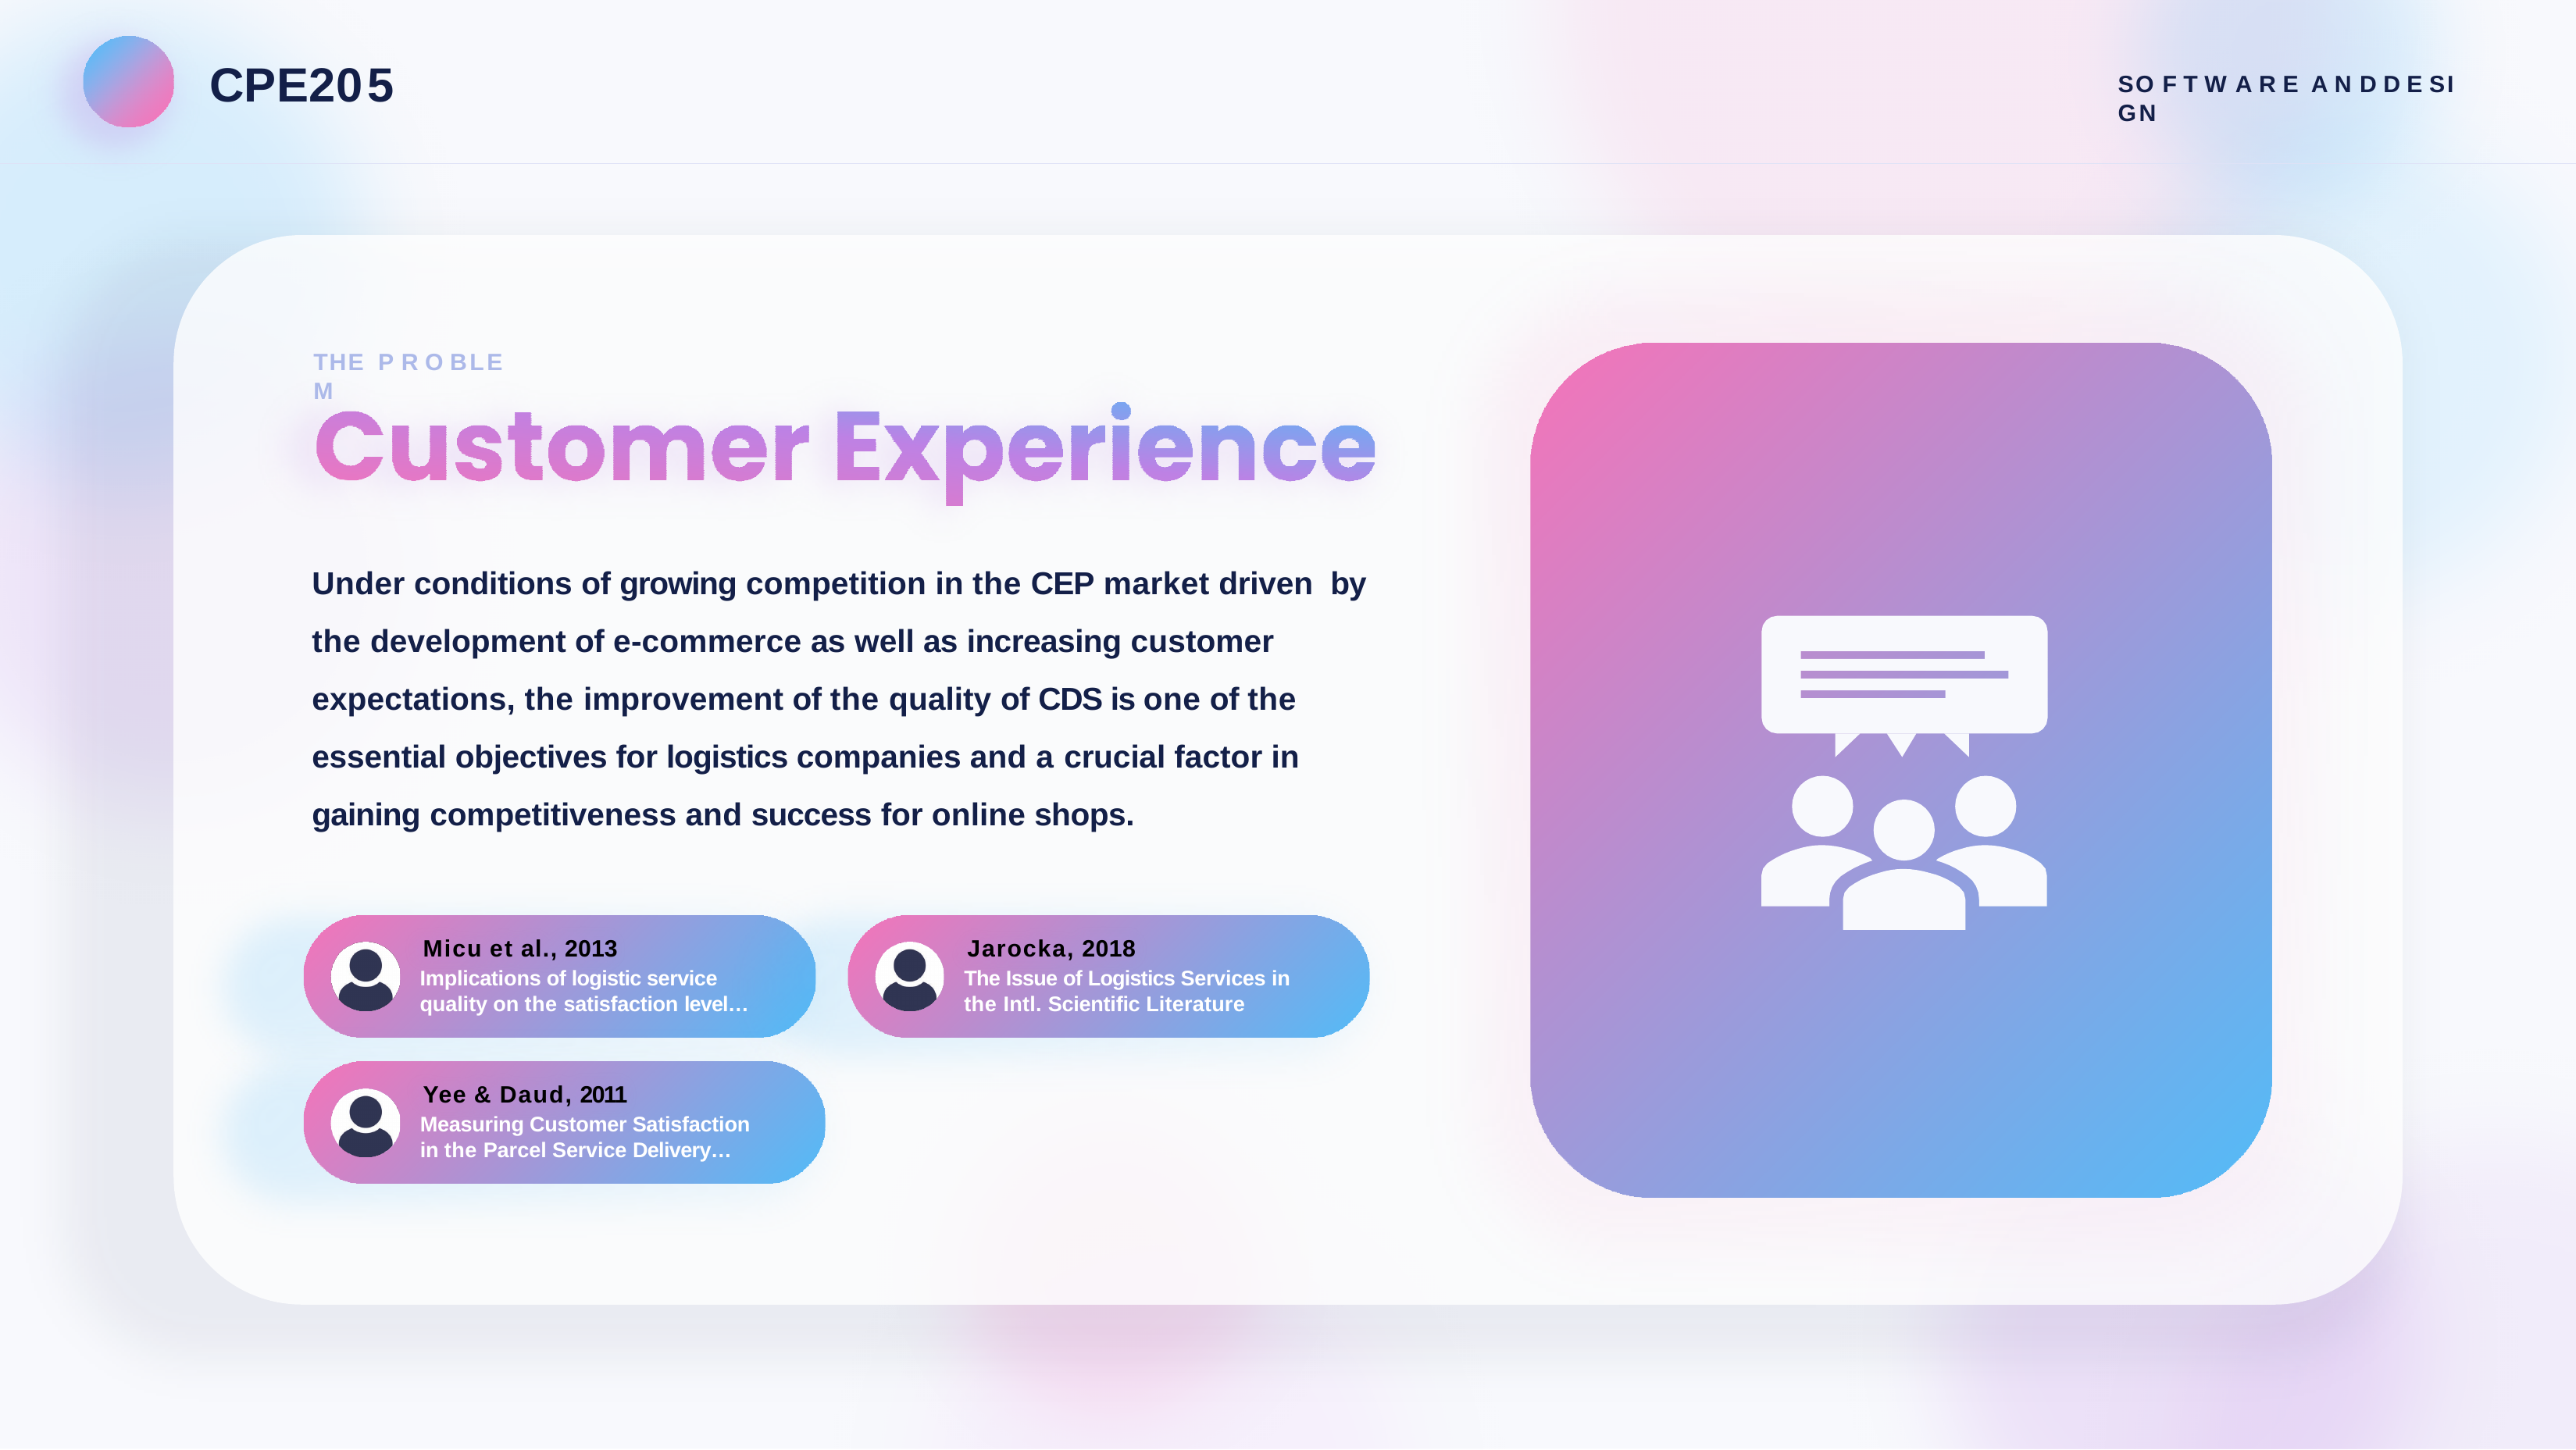

# CPE205
SO F T W A R E A N D D E SI GN

THE P R O BLE M

Under conditions of growing competition in the CEP market driven  by the development of e-commerce as well as increasing customer  expectations, the improvement of the quality of CDS is one of the  essential objectives for logistics companies and a crucial factor in  gaining competitiveness and success for online shops.

Micu et al., 2013
Implications of logistic service  quality on the satisfaction level…
Jarocka, 2018
The Issue of Logistics Services in  the Intl. Scientific Literature

Yee & Daud, 2011
Measuring Customer Satisfaction  in the Parcel Service Delivery…